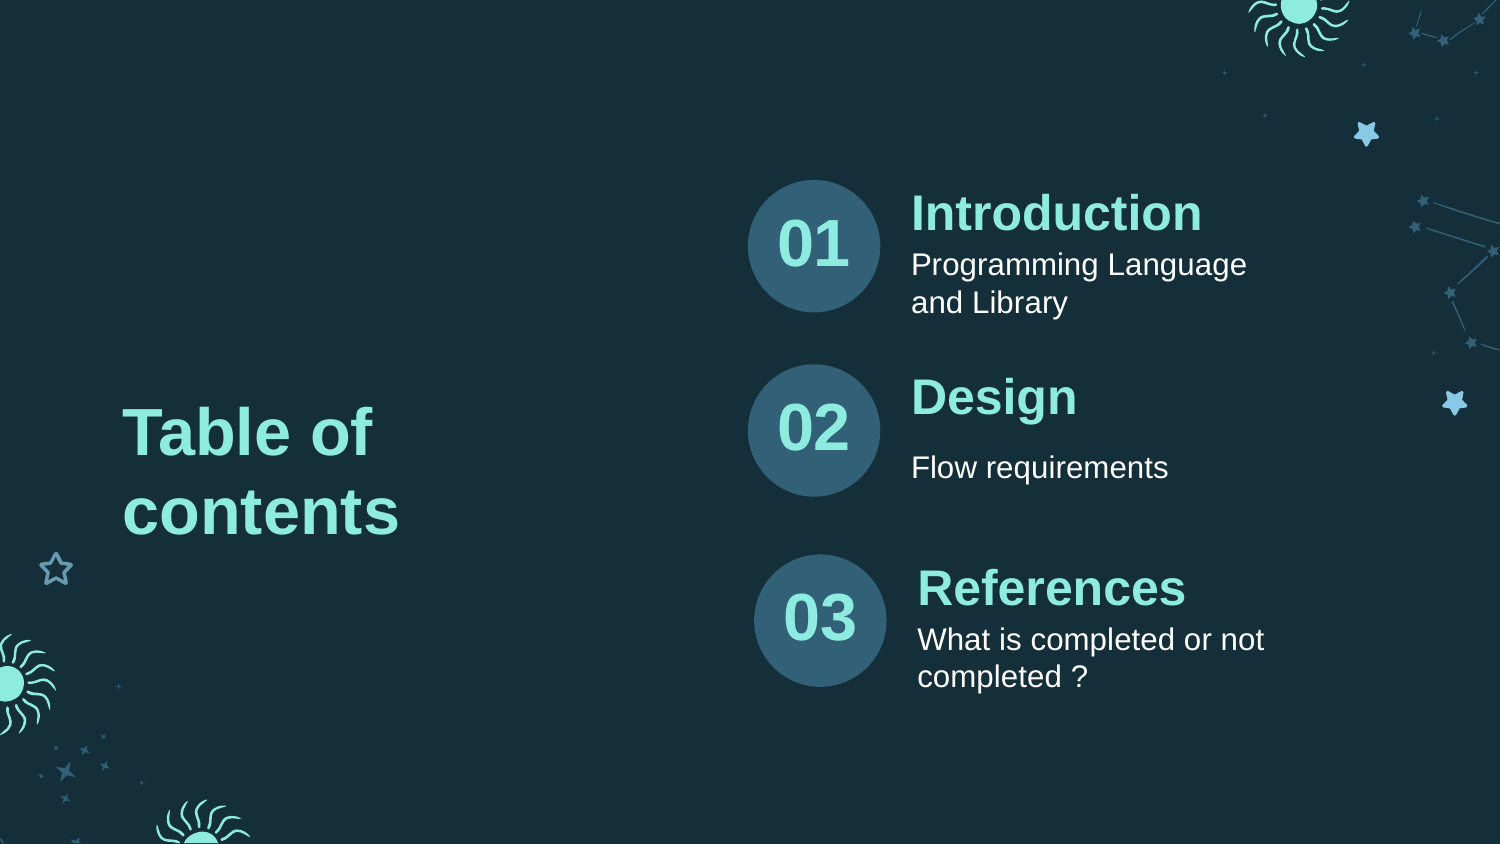

Introduction
# 01
Programming Language and Library

Design
Table of contents
02
Flow requirements

References
03
What is completed or not completed ?